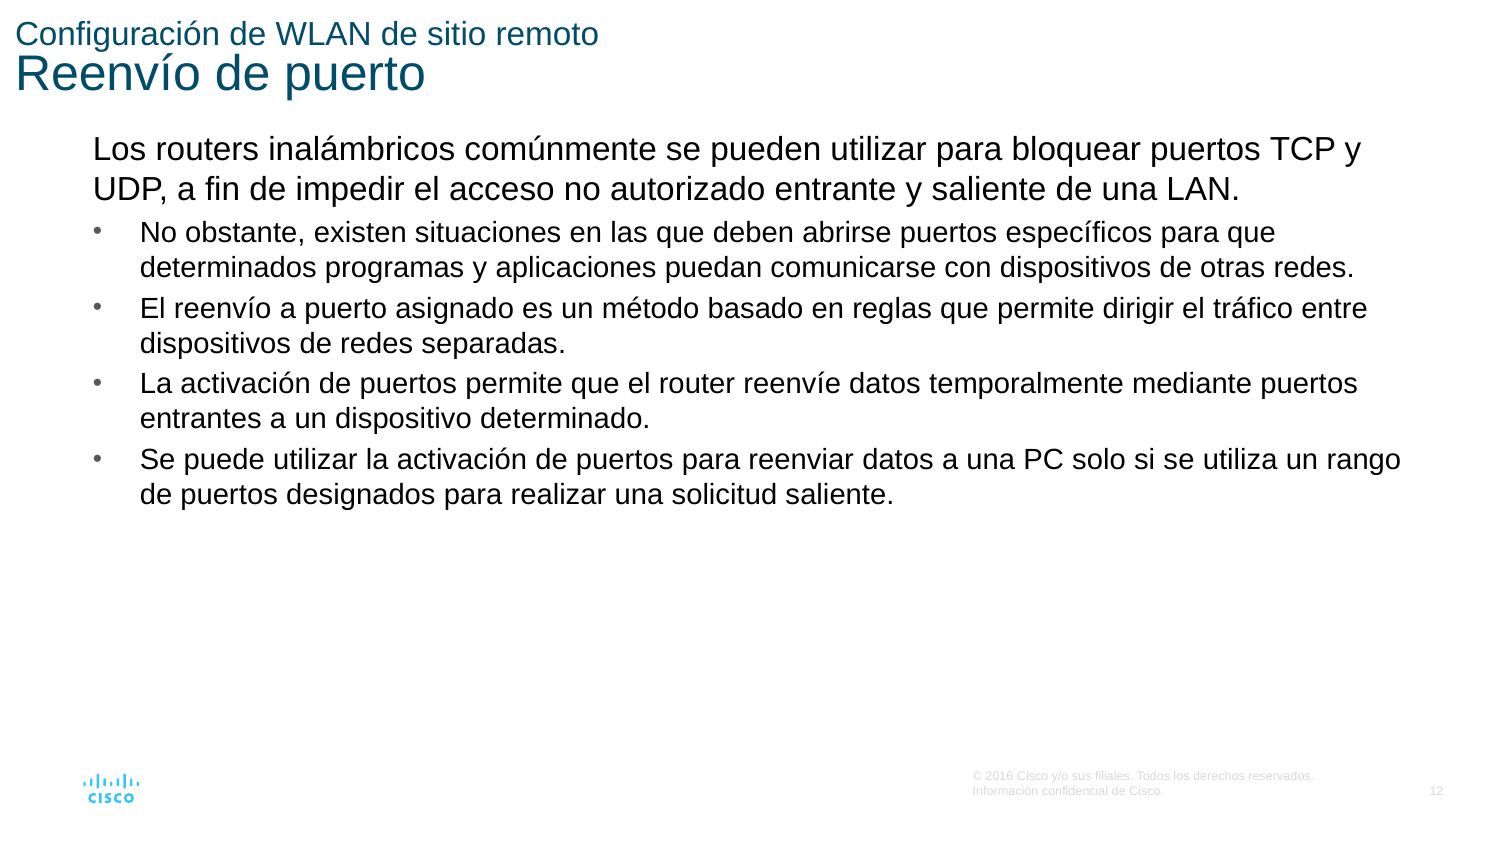

# Configuración de WLAN de sitio remoto Reenvío de puerto
Los routers inalámbricos comúnmente se pueden utilizar para bloquear puertos TCP y UDP, a fin de impedir el acceso no autorizado entrante y saliente de una LAN.
No obstante, existen situaciones en las que deben abrirse puertos específicos para que determinados programas y aplicaciones puedan comunicarse con dispositivos de otras redes.
El reenvío a puerto asignado es un método basado en reglas que permite dirigir el tráfico entre dispositivos de redes separadas.
La activación de puertos permite que el router reenvíe datos temporalmente mediante puertos entrantes a un dispositivo determinado.
Se puede utilizar la activación de puertos para reenviar datos a una PC solo si se utiliza un rango de puertos designados para realizar una solicitud saliente.